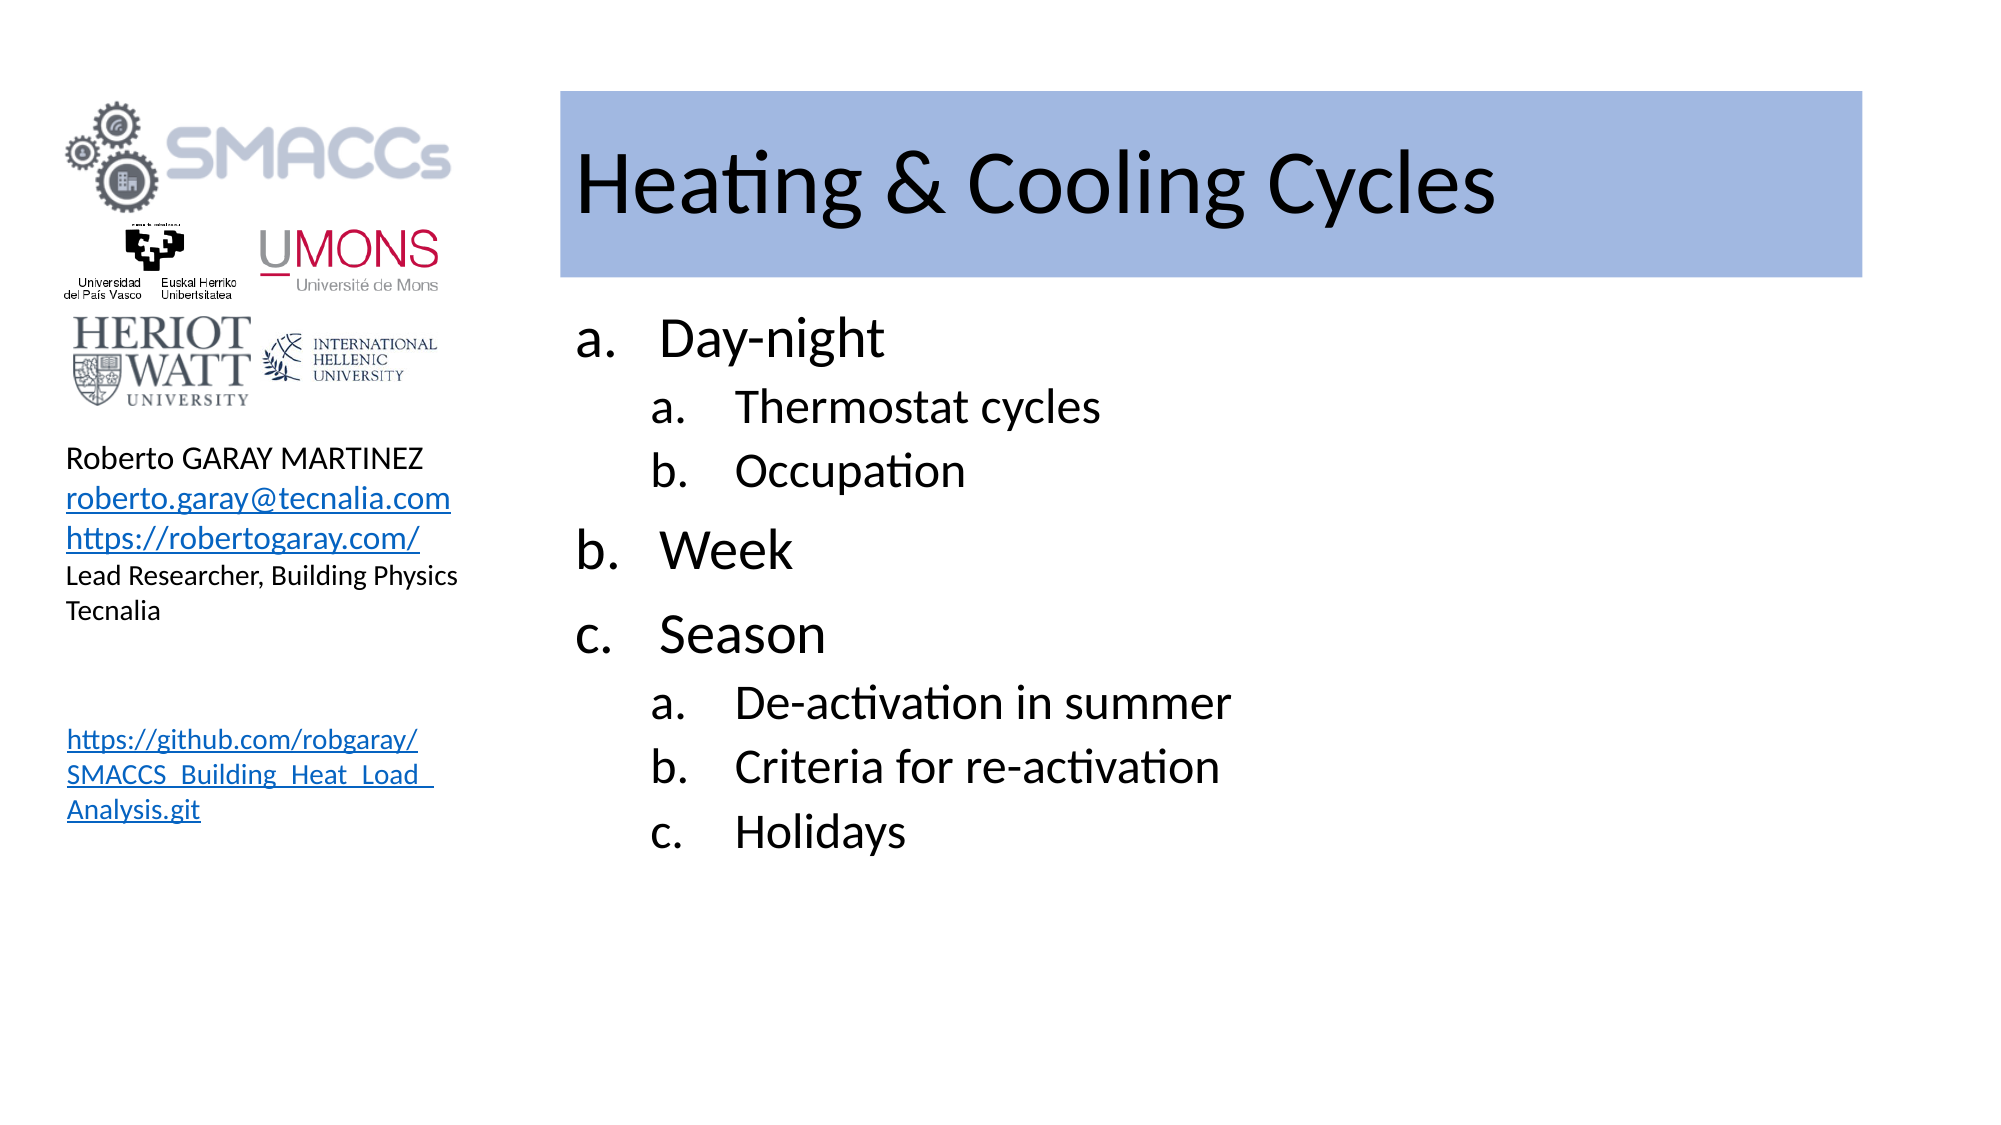

# Heating & Cooling Cycles
Day-night
Thermostat cycles
Occupation
Week
Season
De-activation in summer
Criteria for re-activation
Holidays